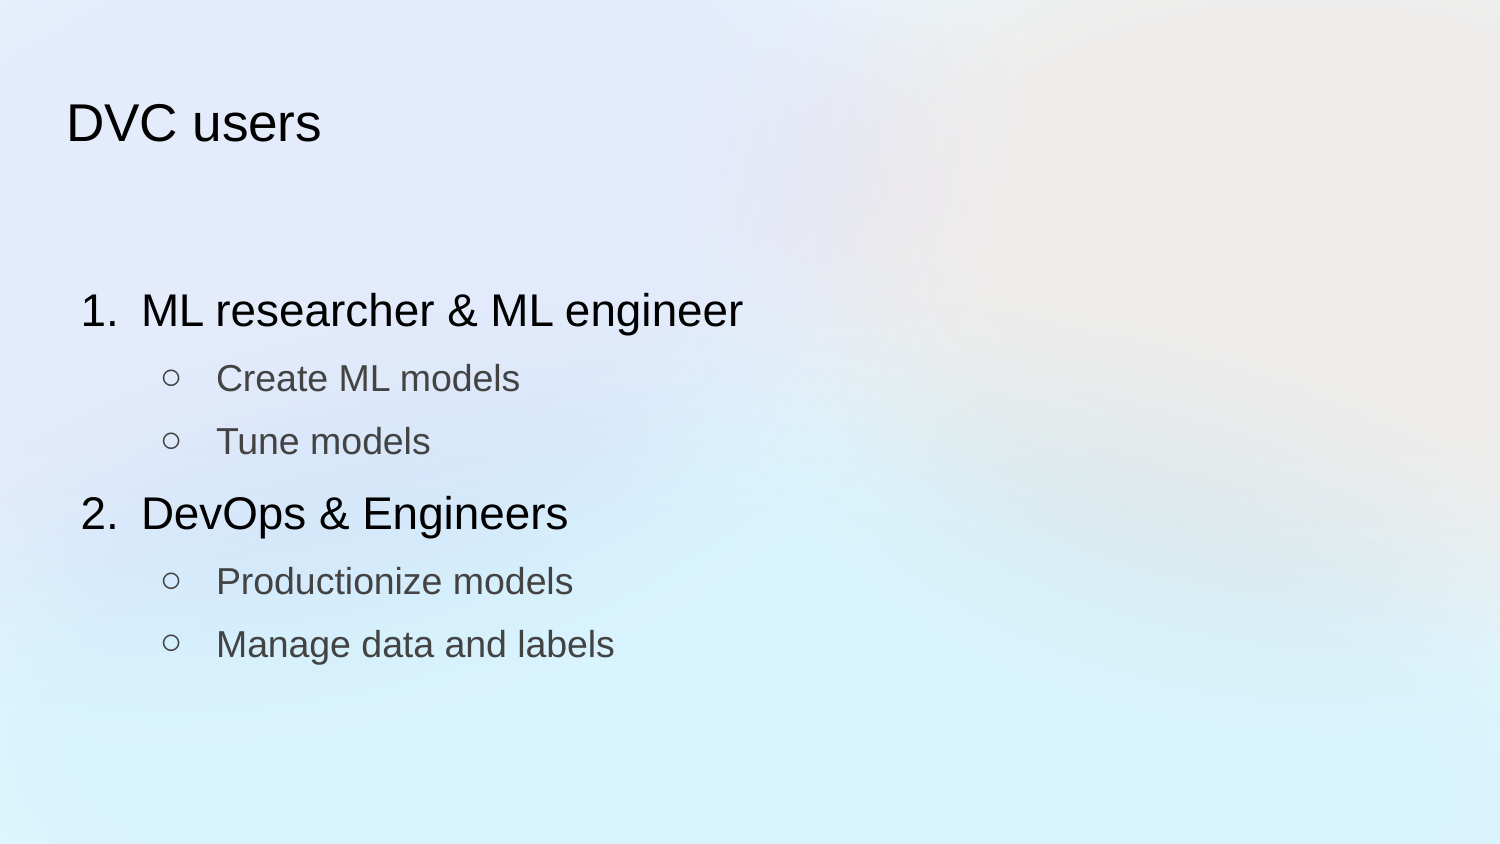

# DVC users

ML researcher & ML engineer
Сreate ML models
Tune models
DevOps & Engineers
Productionize models
Manage data and labels